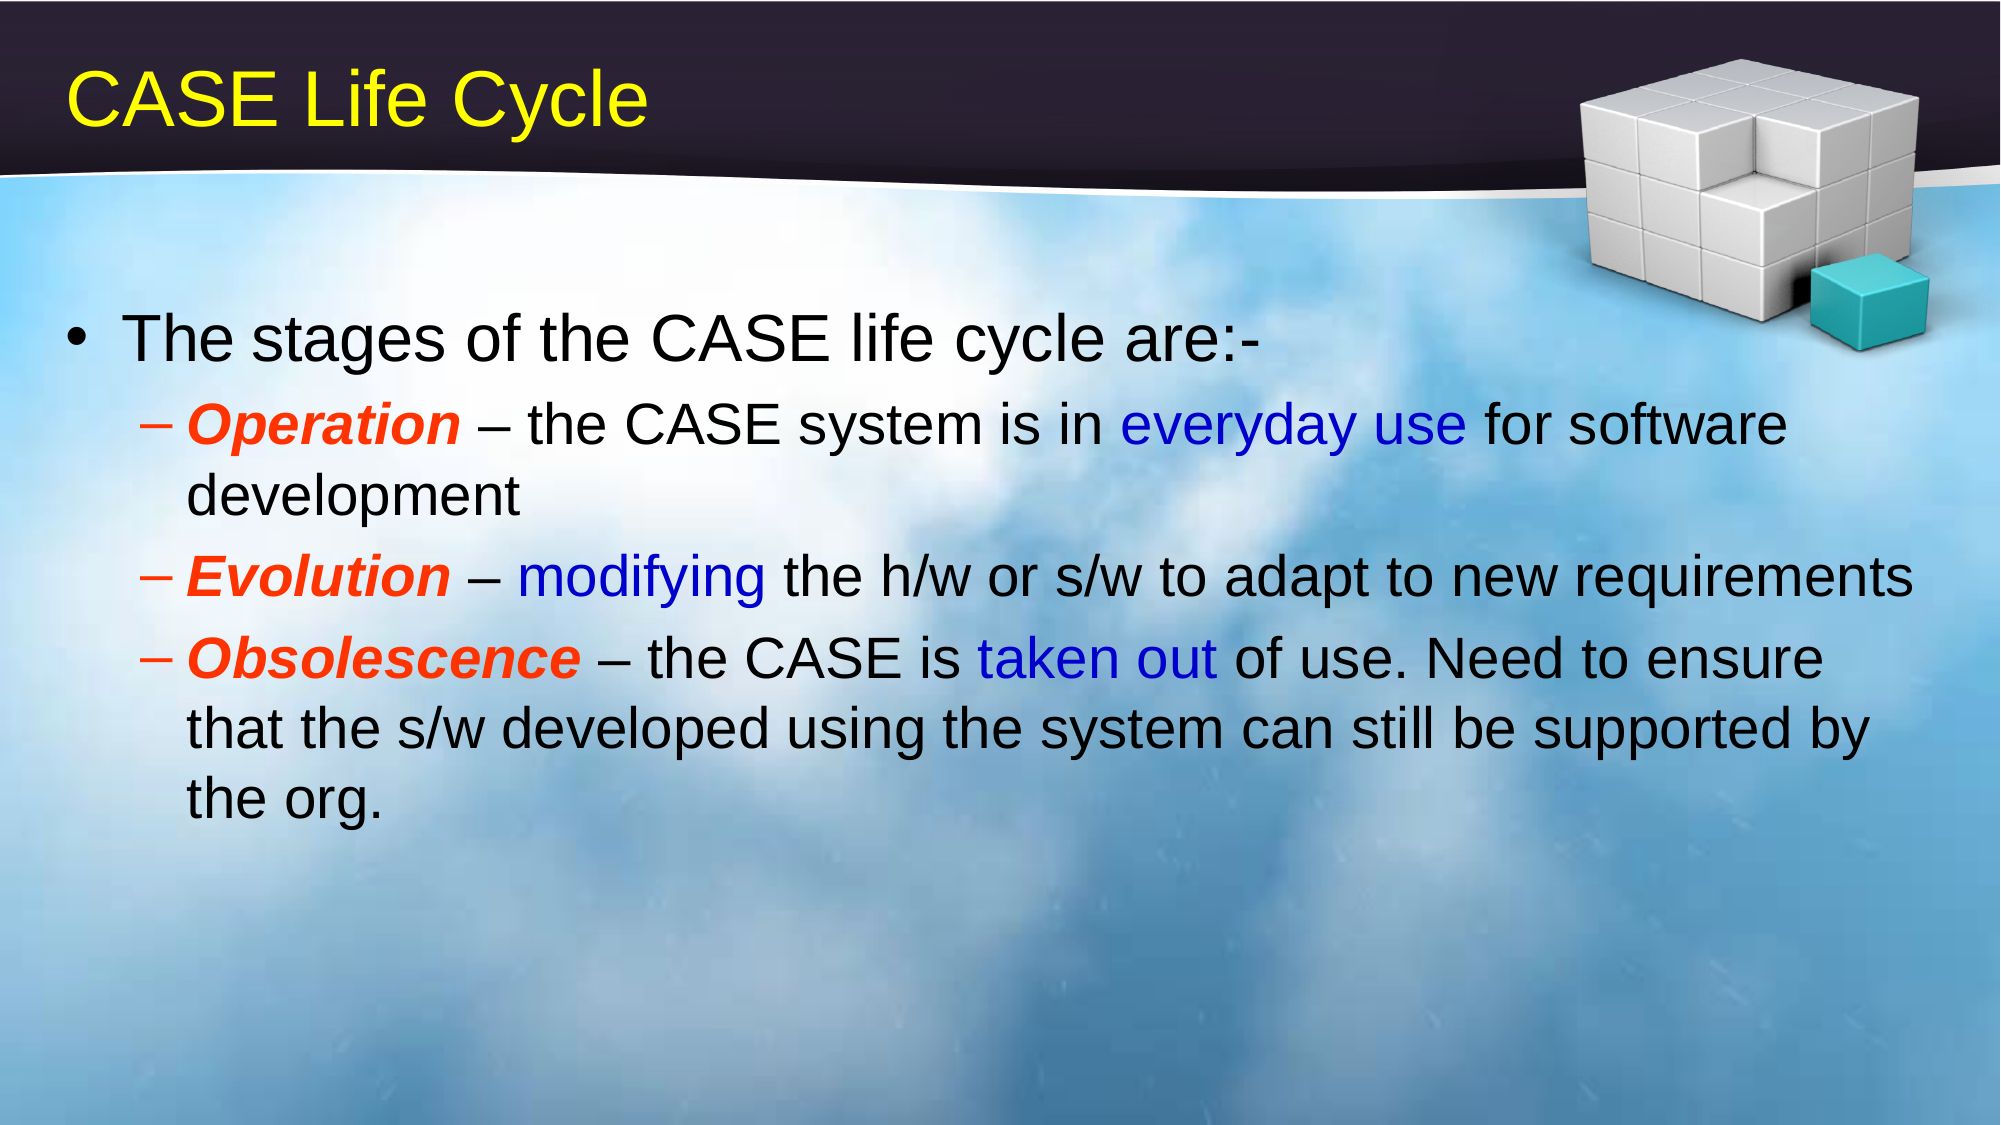

# CASE Life Cycle
The stages of the CASE life cycle are:-
Operation – the CASE system is in everyday use for software development
Evolution – modifying the h/w or s/w to adapt to new requirements
Obsolescence – the CASE is taken out of use. Need to ensure that the s/w developed using the system can still be supported by the org.